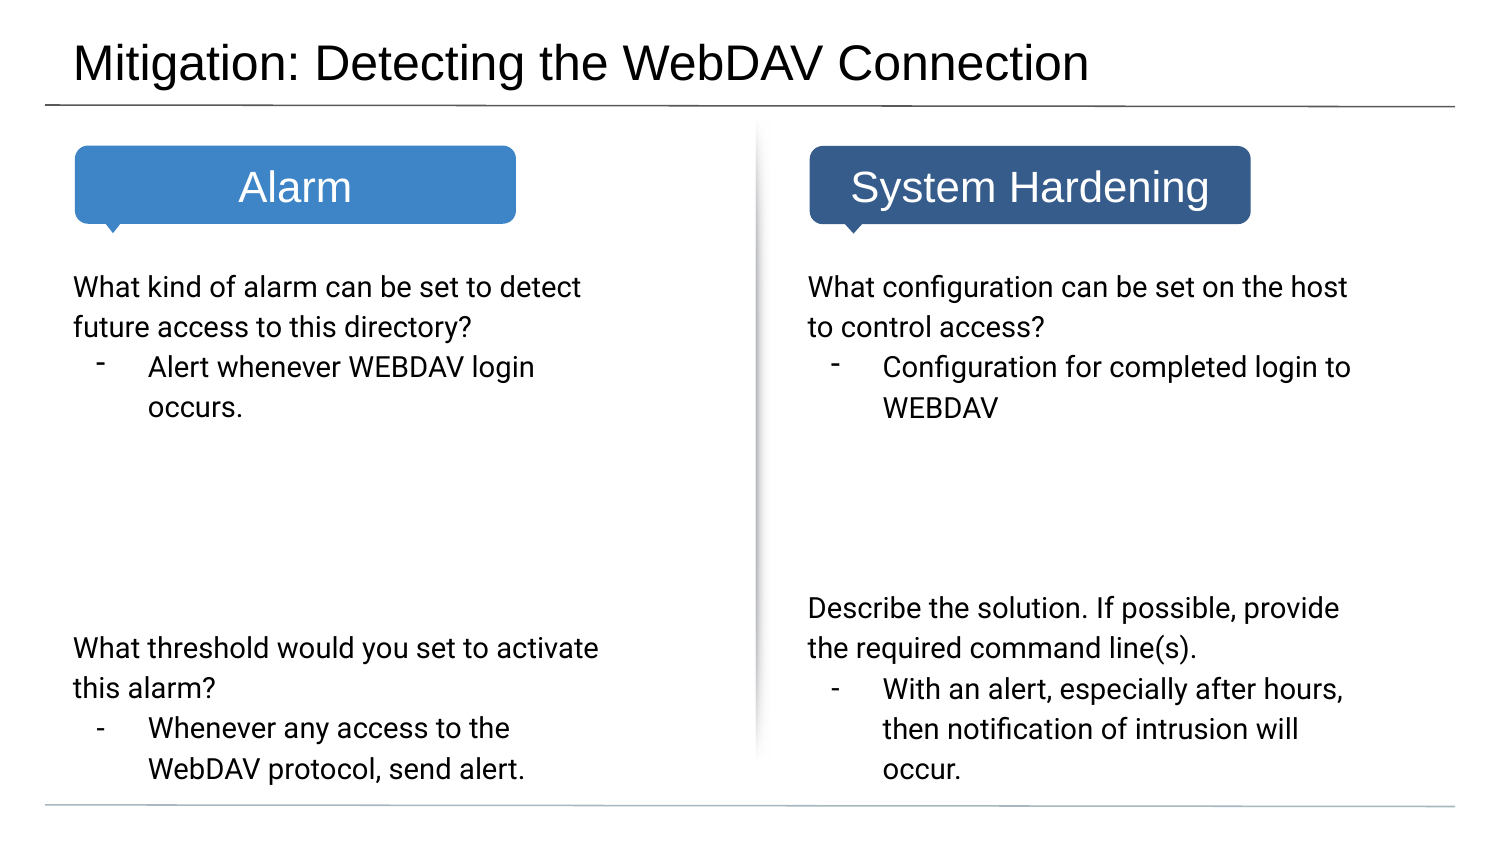

# Mitigation: Detecting the WebDAV Connection
What kind of alarm can be set to detect future access to this directory?
Alert whenever WEBDAV login occurs.

What threshold would you set to activate this alarm?
Whenever any access to the WebDAV protocol, send alert.

What configuration can be set on the host to control access?
Configuration for completed login to WEBDAV

Describe the solution. If possible, provide the required command line(s).
With an alert, especially after hours, then notification of intrusion will occur.